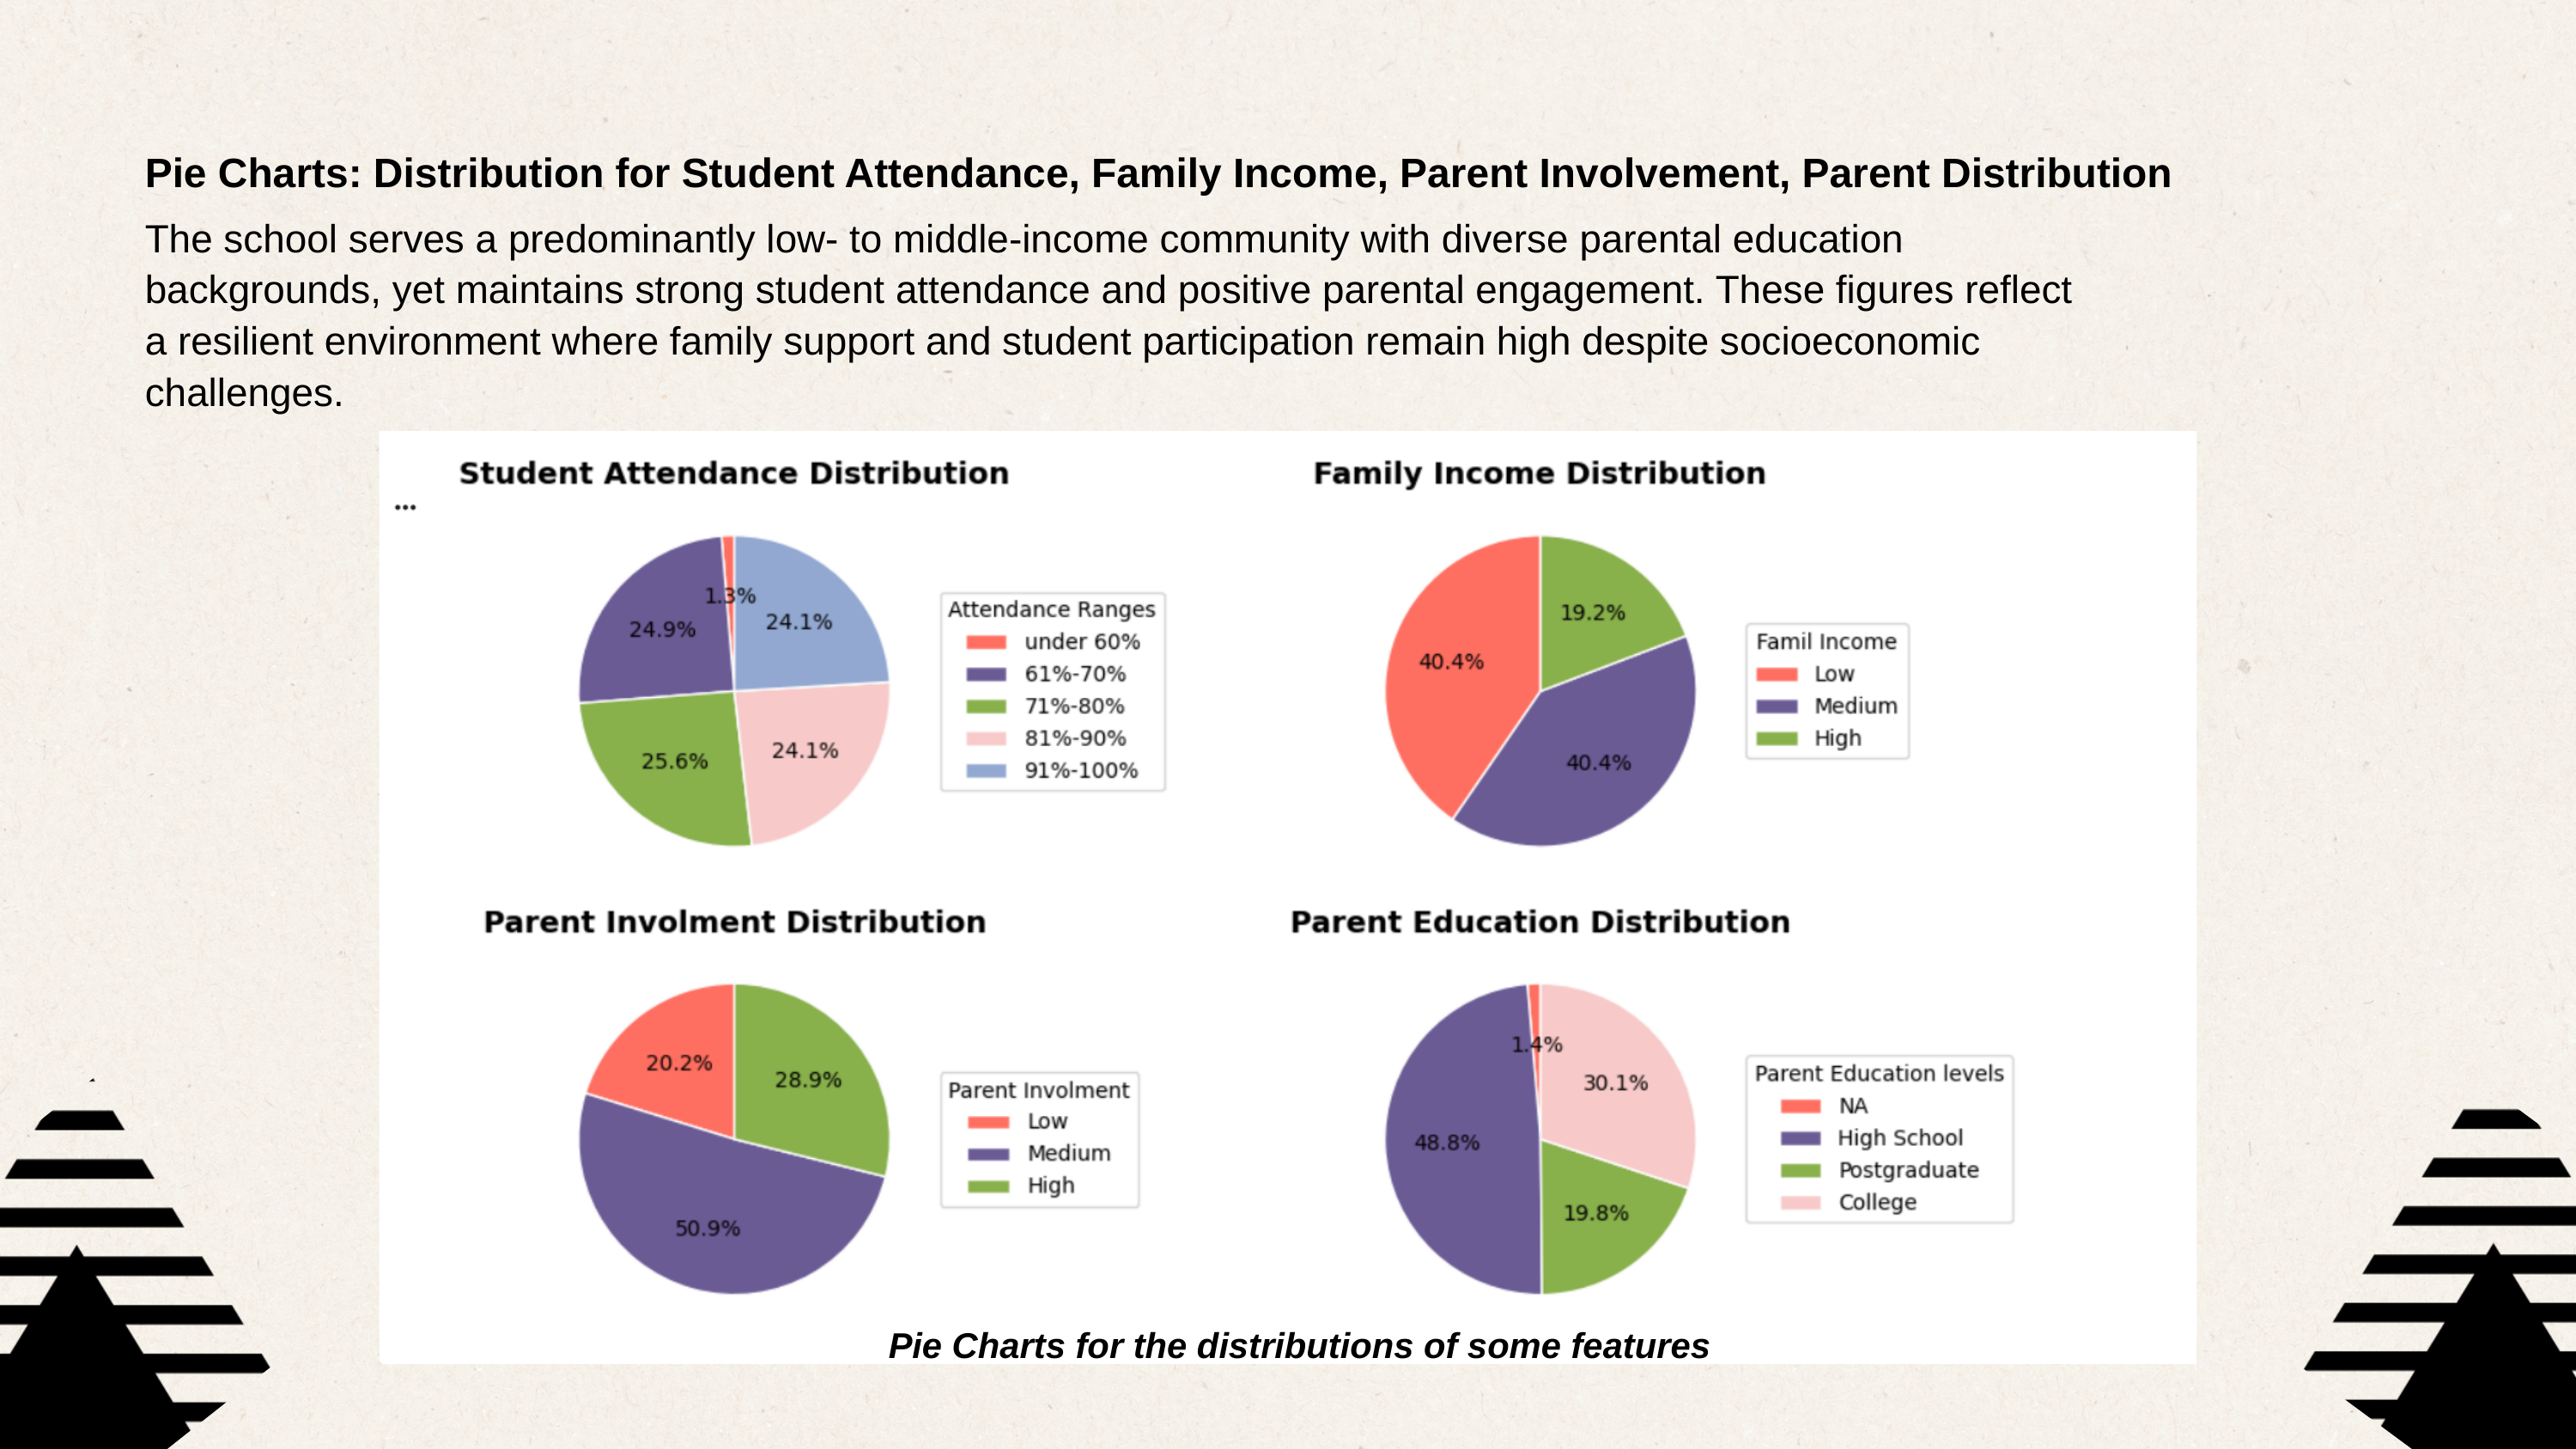

Pie Charts: Distribution for Student Attendance, Family Income, Parent Involvement, Parent Distribution
The school serves a predominantly low- to middle-income community with diverse parental education backgrounds, yet maintains strong student attendance and positive parental engagement. These figures reflect a resilient environment where family support and student participation remain high despite socioeconomic challenges.

Pie Charts for the distributions of some features